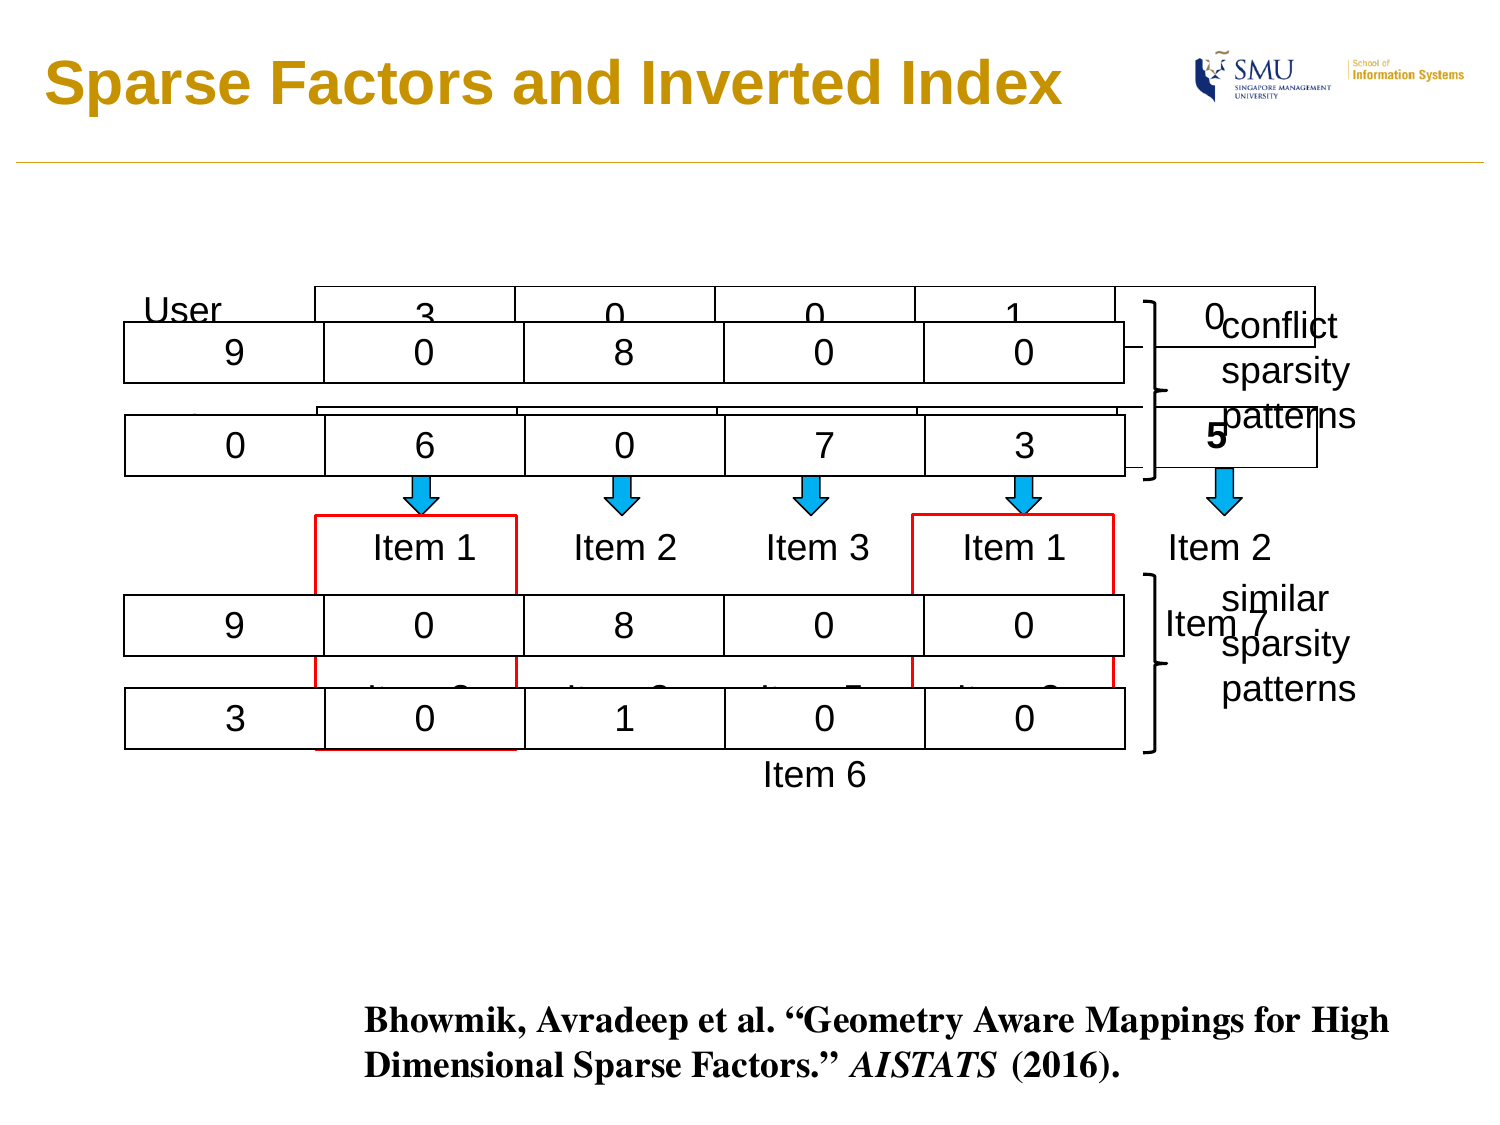

Sparse Factors and Inverted Index
User
| 3 | 0 | 0 | 1 | 0 |
| --- | --- | --- | --- | --- |
conflict sparsity patterns

| 9 | 0 | 8 | 0 | 0 |
| --- | --- | --- | --- | --- |
Index
| 1 | 2 | 3 | 4 | 5 |
| --- | --- | --- | --- | --- |
| 0 | 6 | 0 | 7 | 3 |
| --- | --- | --- | --- | --- |

Item 1
Item 2
Item 3
Item 1
Item 2
similar sparsity patterns

Item 4
Item 7
Item 2
Item 3
Item 7
| 9 | 0 | 8 | 0 | 0 |
| --- | --- | --- | --- | --- |
Item 8
Item 8
Item 5
Item 8
| 3 | 0 | 1 | 0 | 0 |
| --- | --- | --- | --- | --- |
Item 6
Bhowmik, Avradeep et al. “Geometry Aware Mappings for High Dimensional Sparse Factors.” AISTATS (2016).